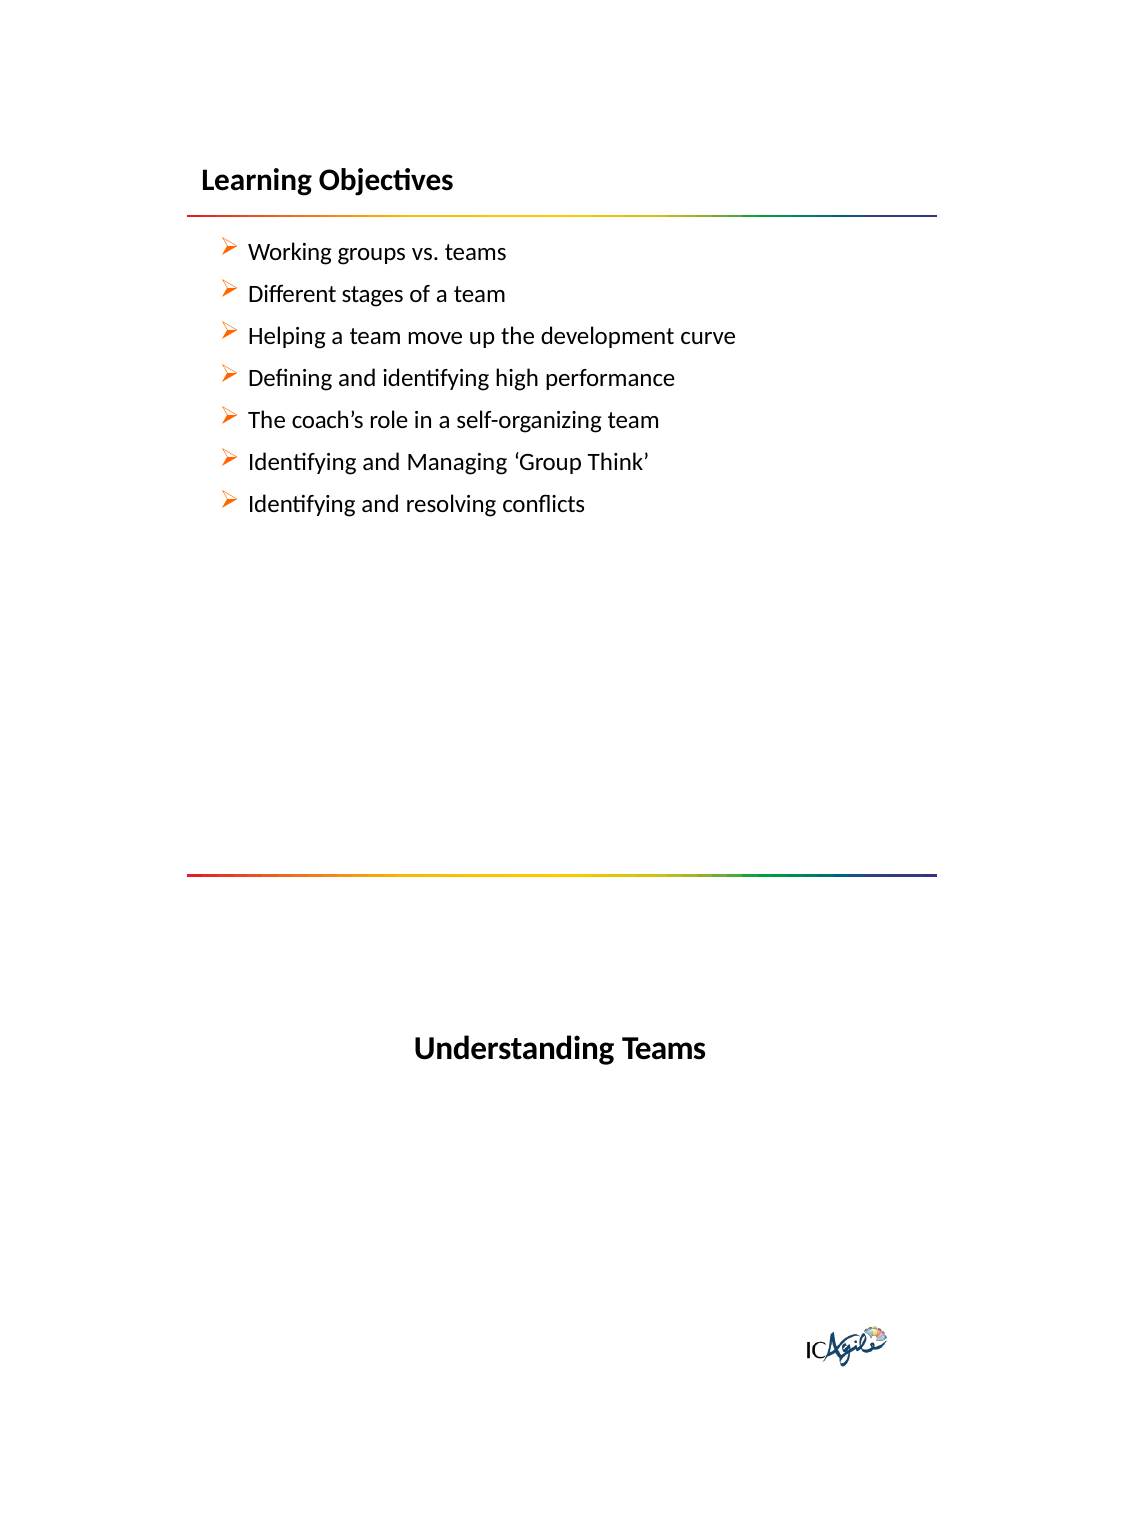

Learning Objectives

Working groups vs. teams
Different stages of a team
Helping a team move up the development curve
Defining and identifying high performance
The coach’s role in a self-organizing team
Identifying and Managing ‘Group Think’
Identifying and resolving conflicts

Understanding Teams